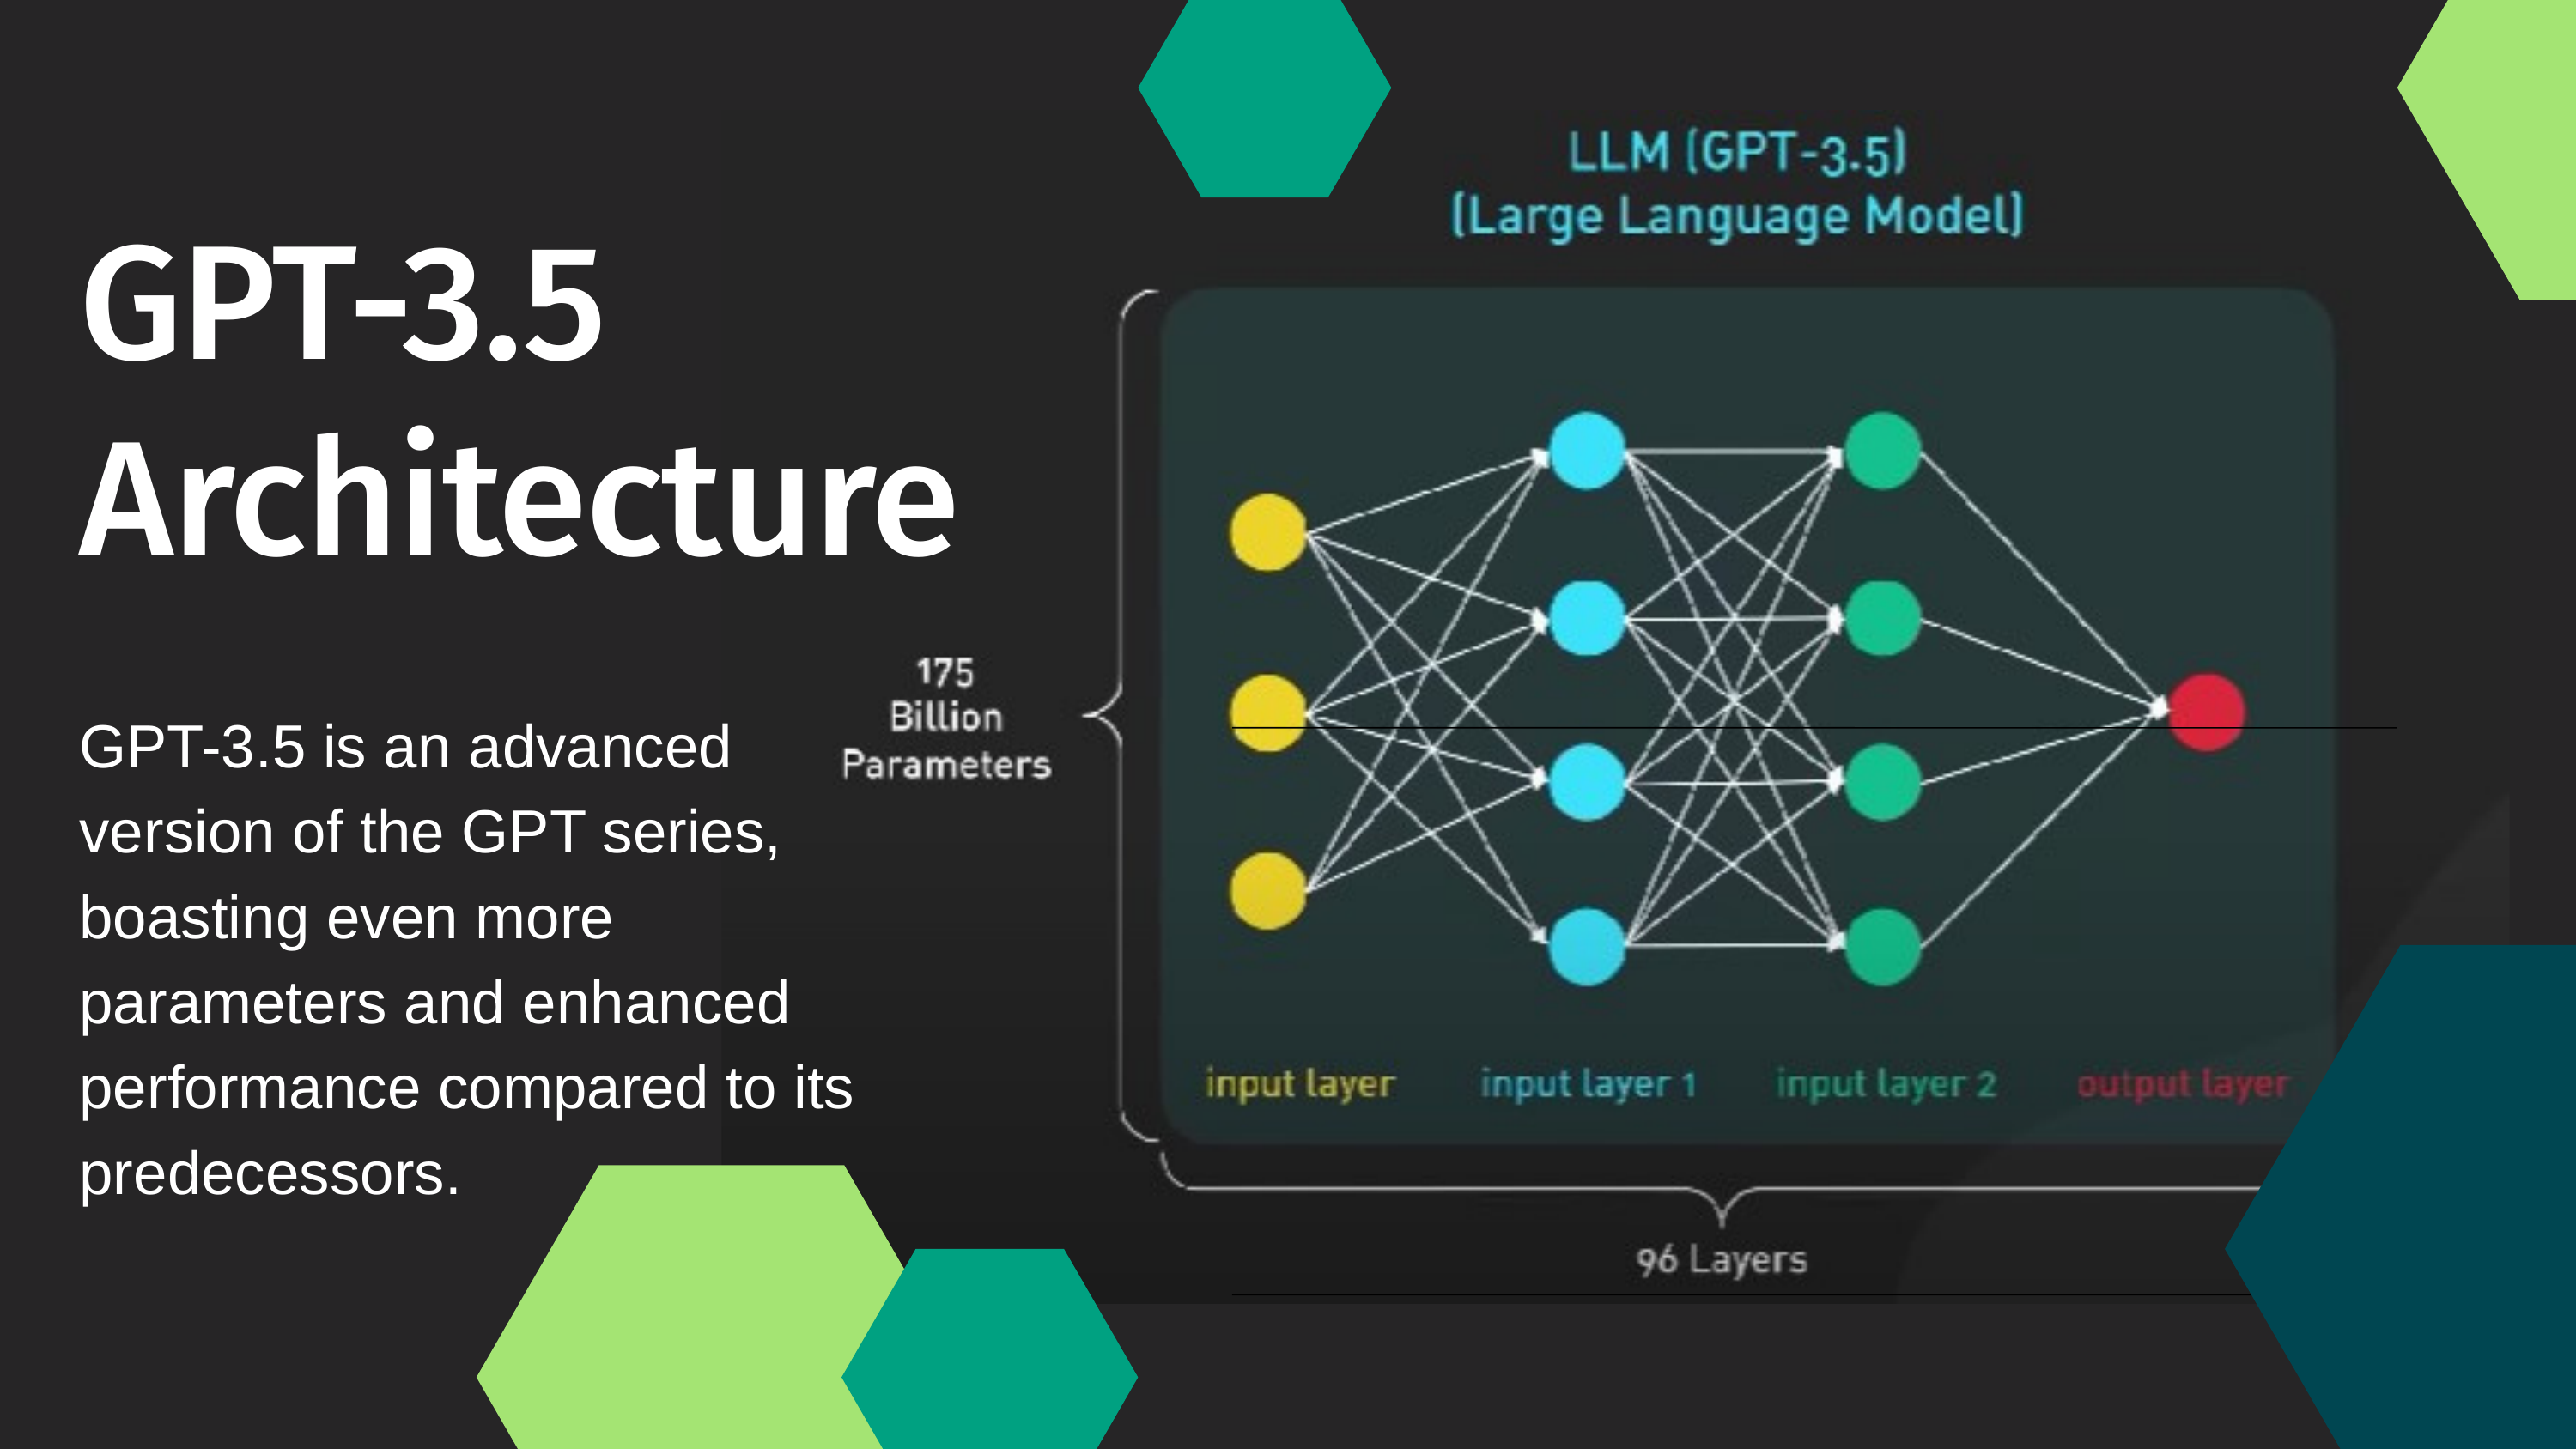

GPT-3.5 Architecture
GPT-3.5 is an advanced
version of the GPT series,
boasting even more
parameters and enhanced performance compared to its
predecessors.